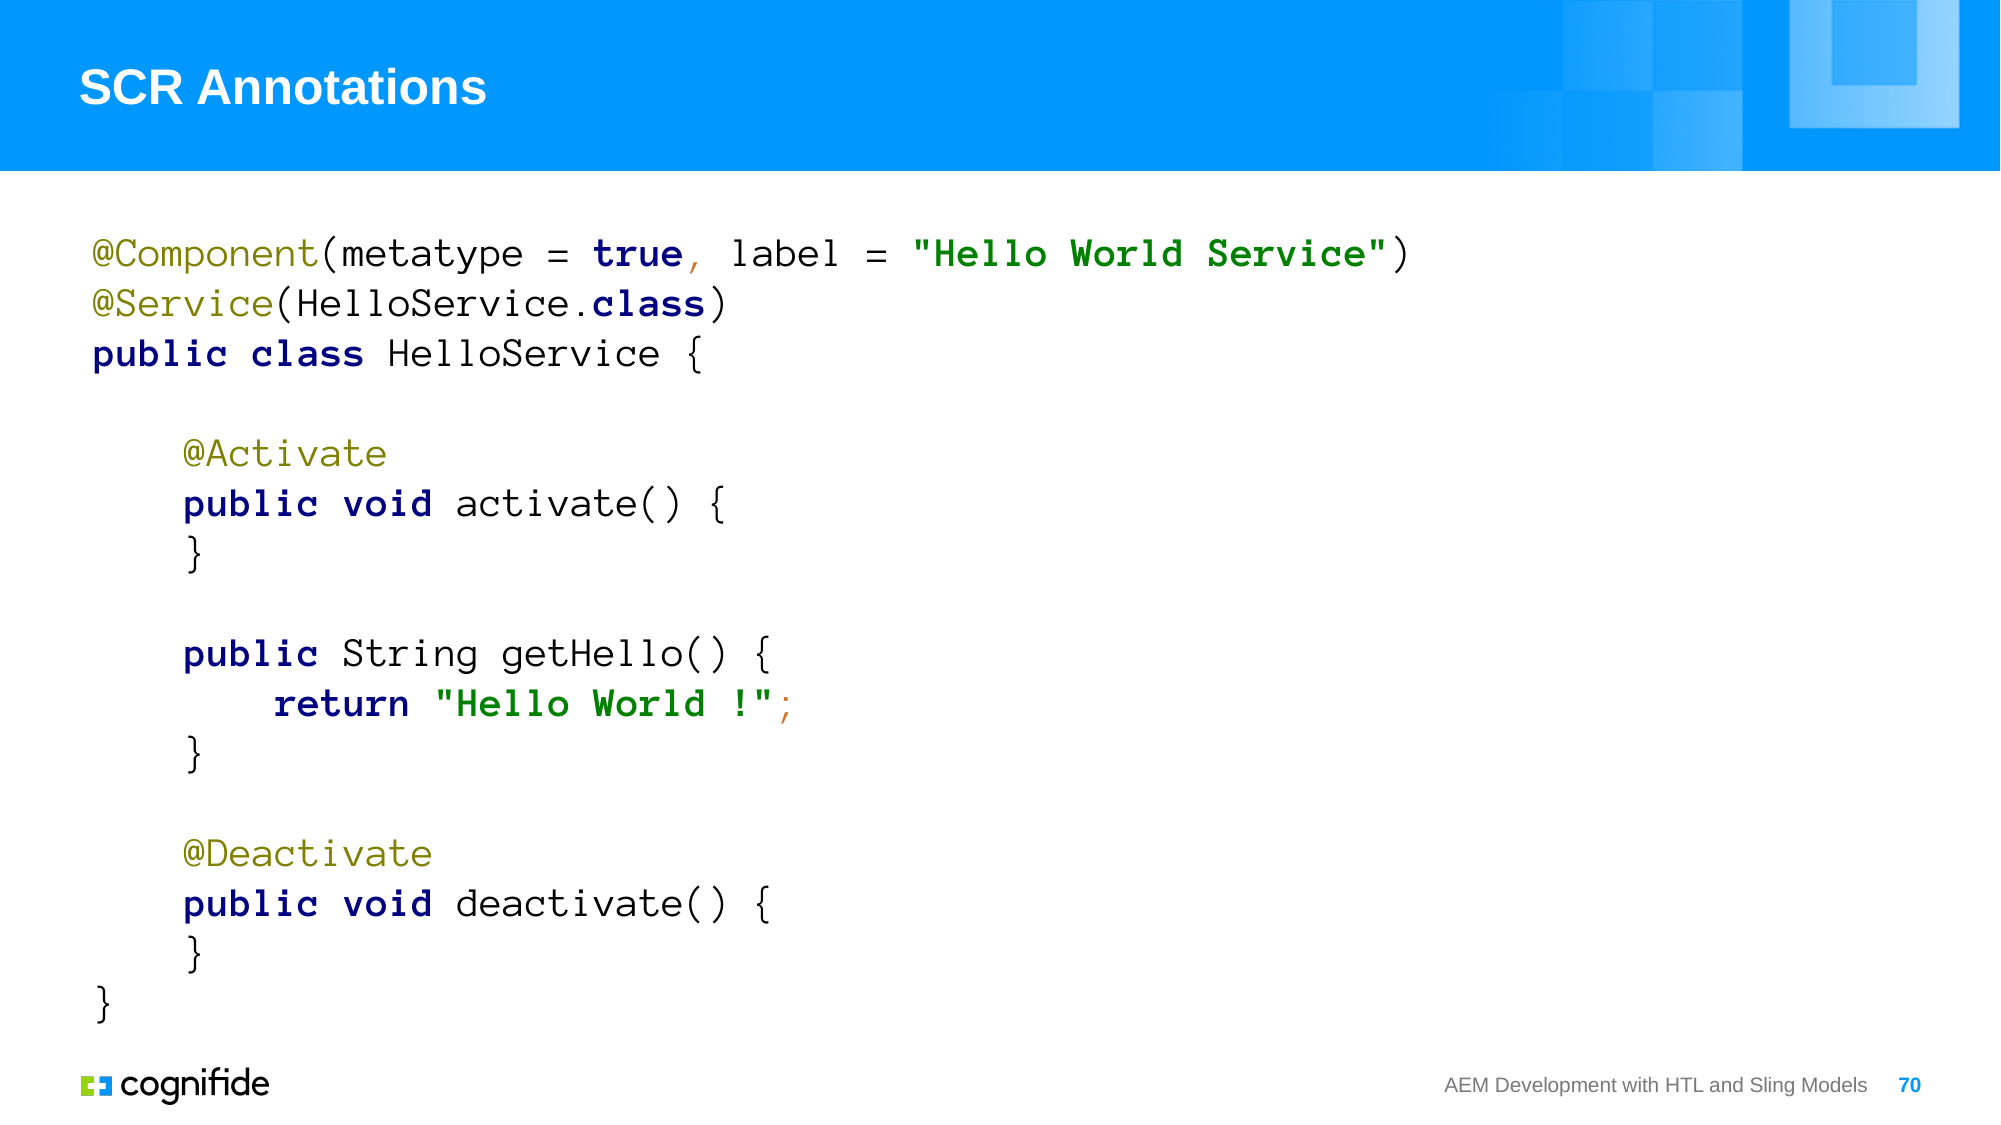

# SCR Annotations
@Component(metatype = true, label = "Hello World Service")
@Service(HelloService.class)
public class HelloService {
    @Activate
    public void activate() {
    }
    public String getHello() {
        return "Hello World !";
    }
    @Deactivate
    public void deactivate() {
    }
}
AEM Development with HTL and Sling Models
70